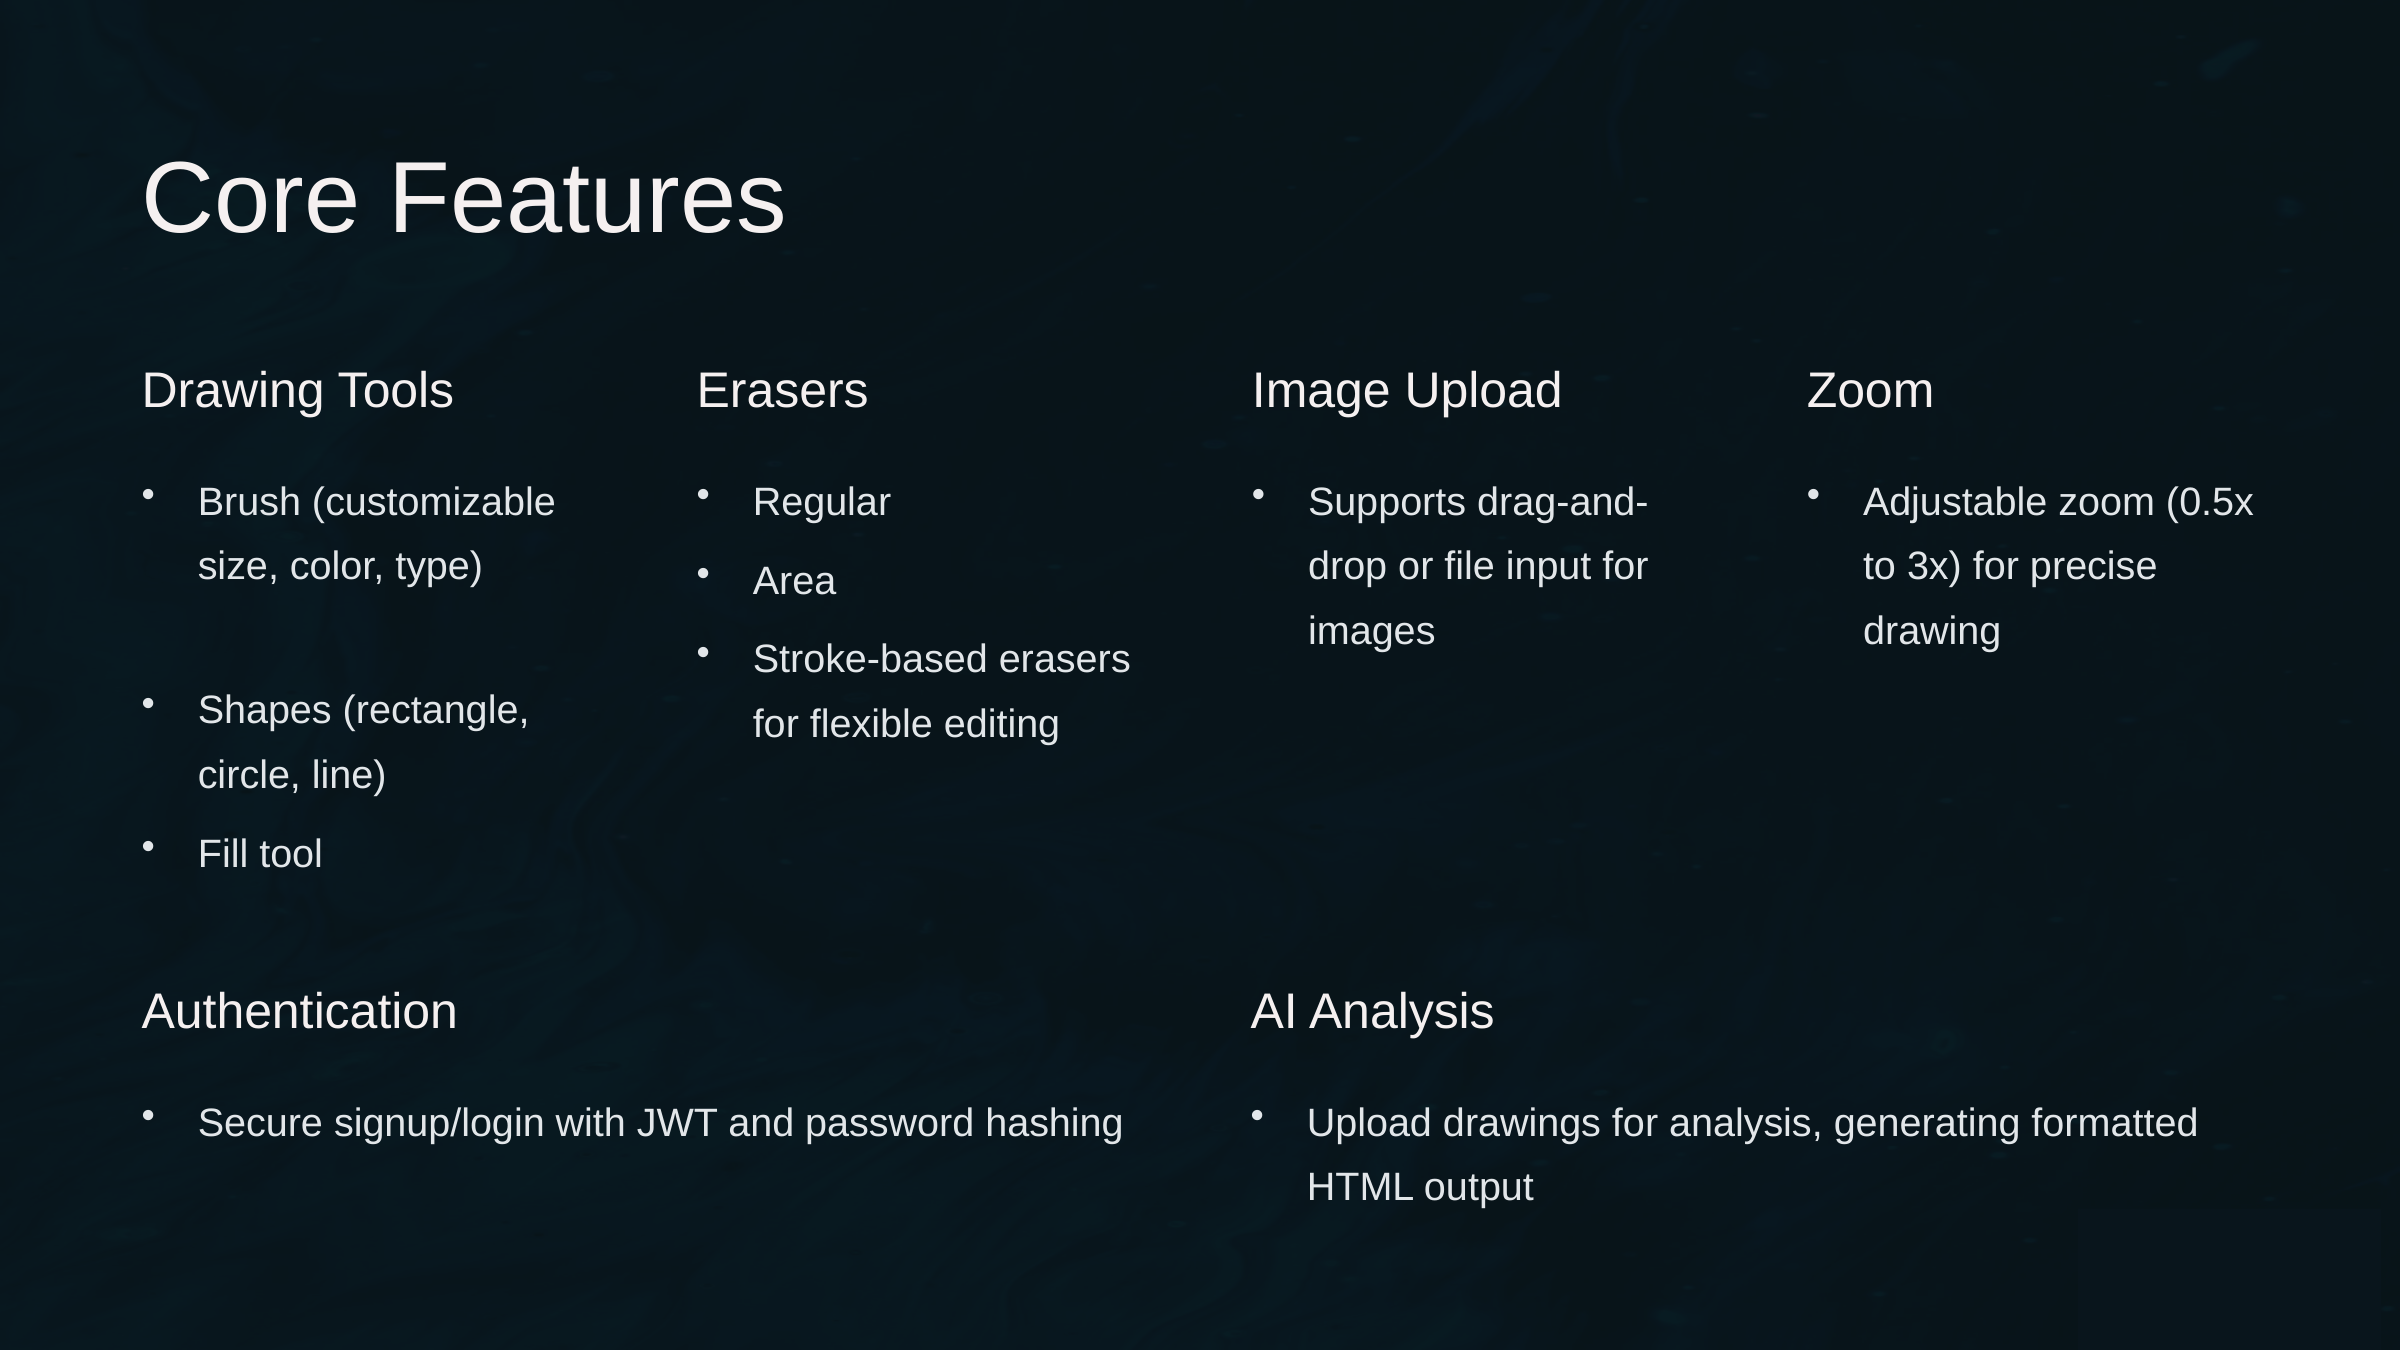

Core Features
Drawing Tools
Erasers
Image Upload
Zoom
Brush (customizable size, color, type)
Regular
Supports drag-and-drop or file input for images
Adjustable zoom (0.5x to 3x) for precise drawing
Area
Stroke-based erasers for flexible editing
Shapes (rectangle, circle, line)
Fill tool
Authentication
AI Analysis
Secure signup/login with JWT and password hashing
Upload drawings for analysis, generating formatted HTML output